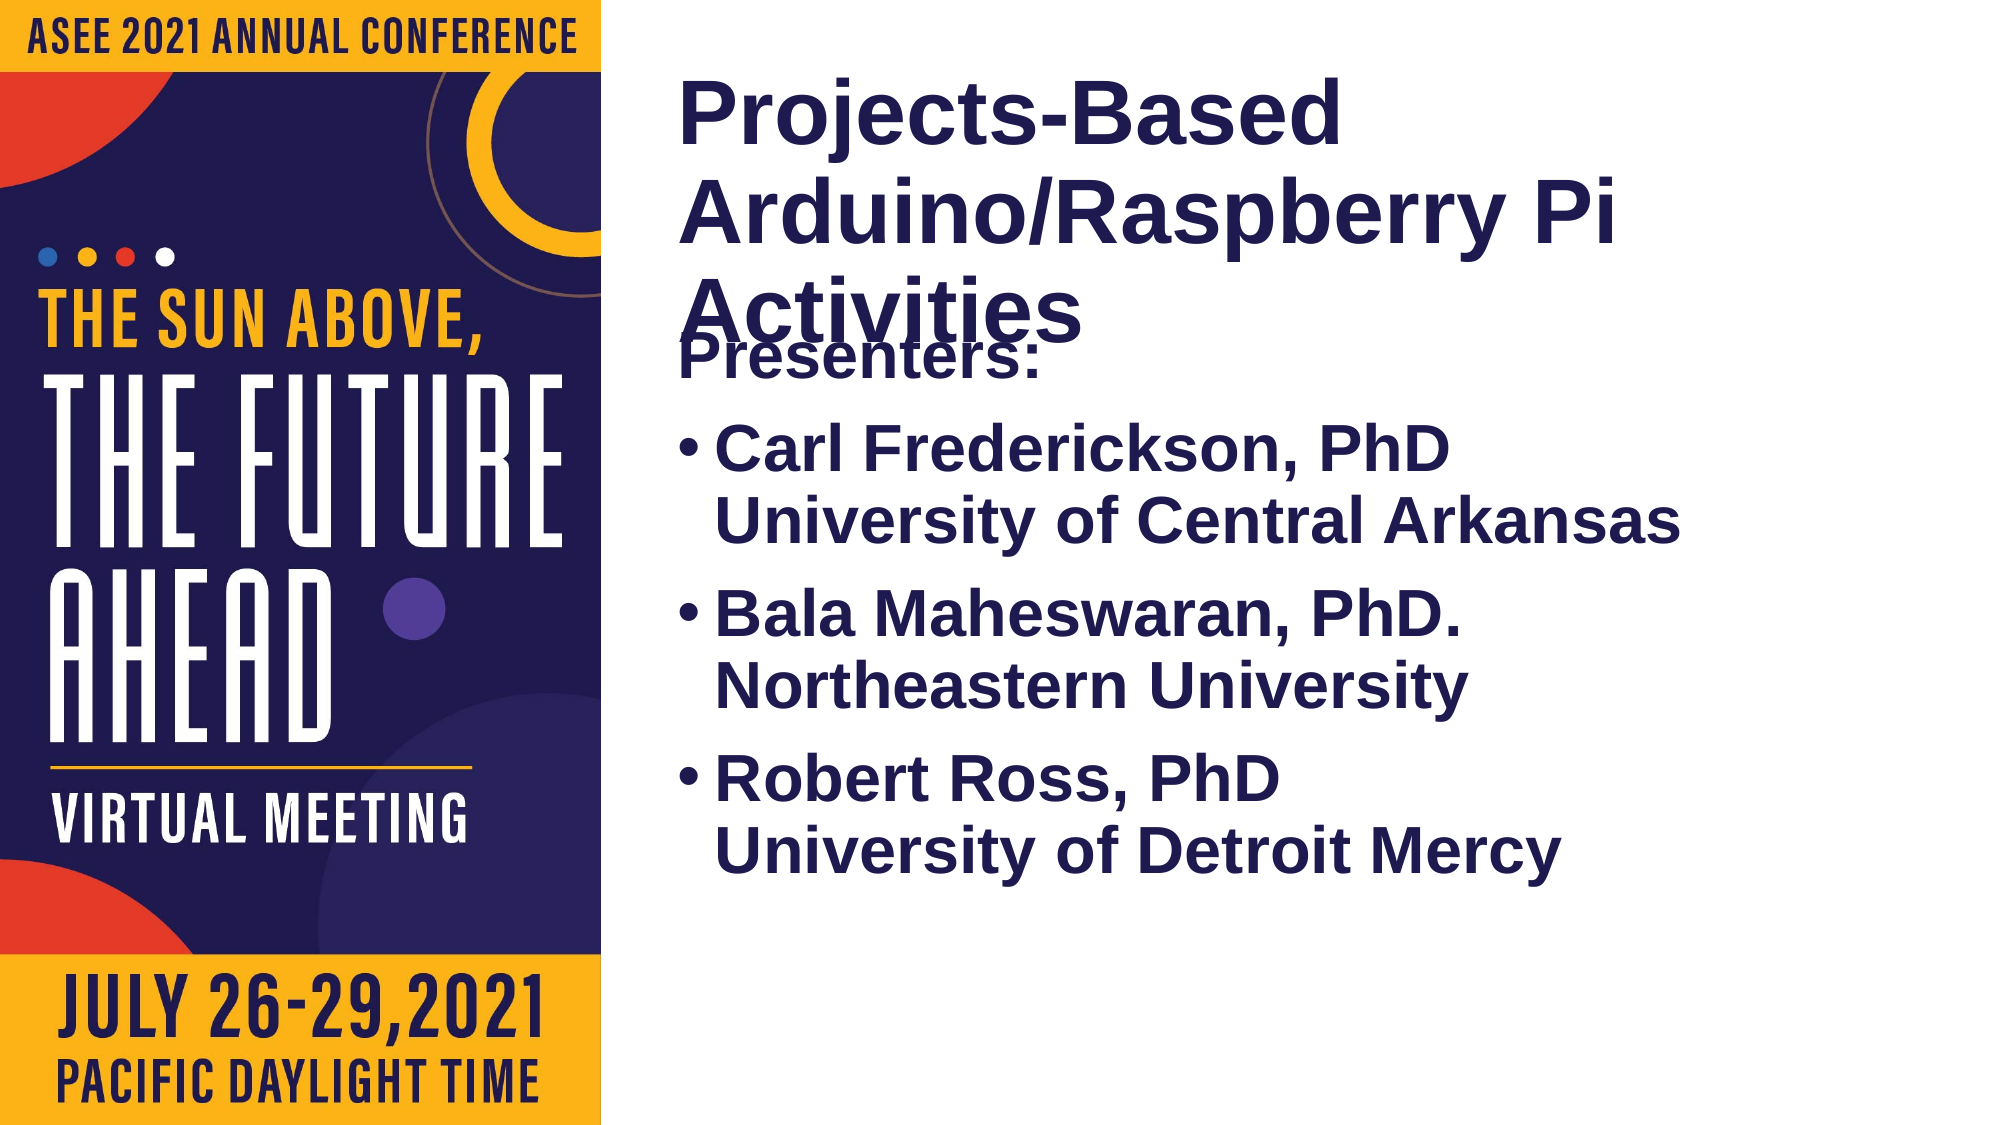

# Projects-Based Arduino/Raspberry Pi Activities
Presenters:
Carl Frederickson, PhD
University of Central Arkansas
Bala Maheswaran, PhD.
Northeastern University
Robert Ross, PhD
University of Detroit Mercy